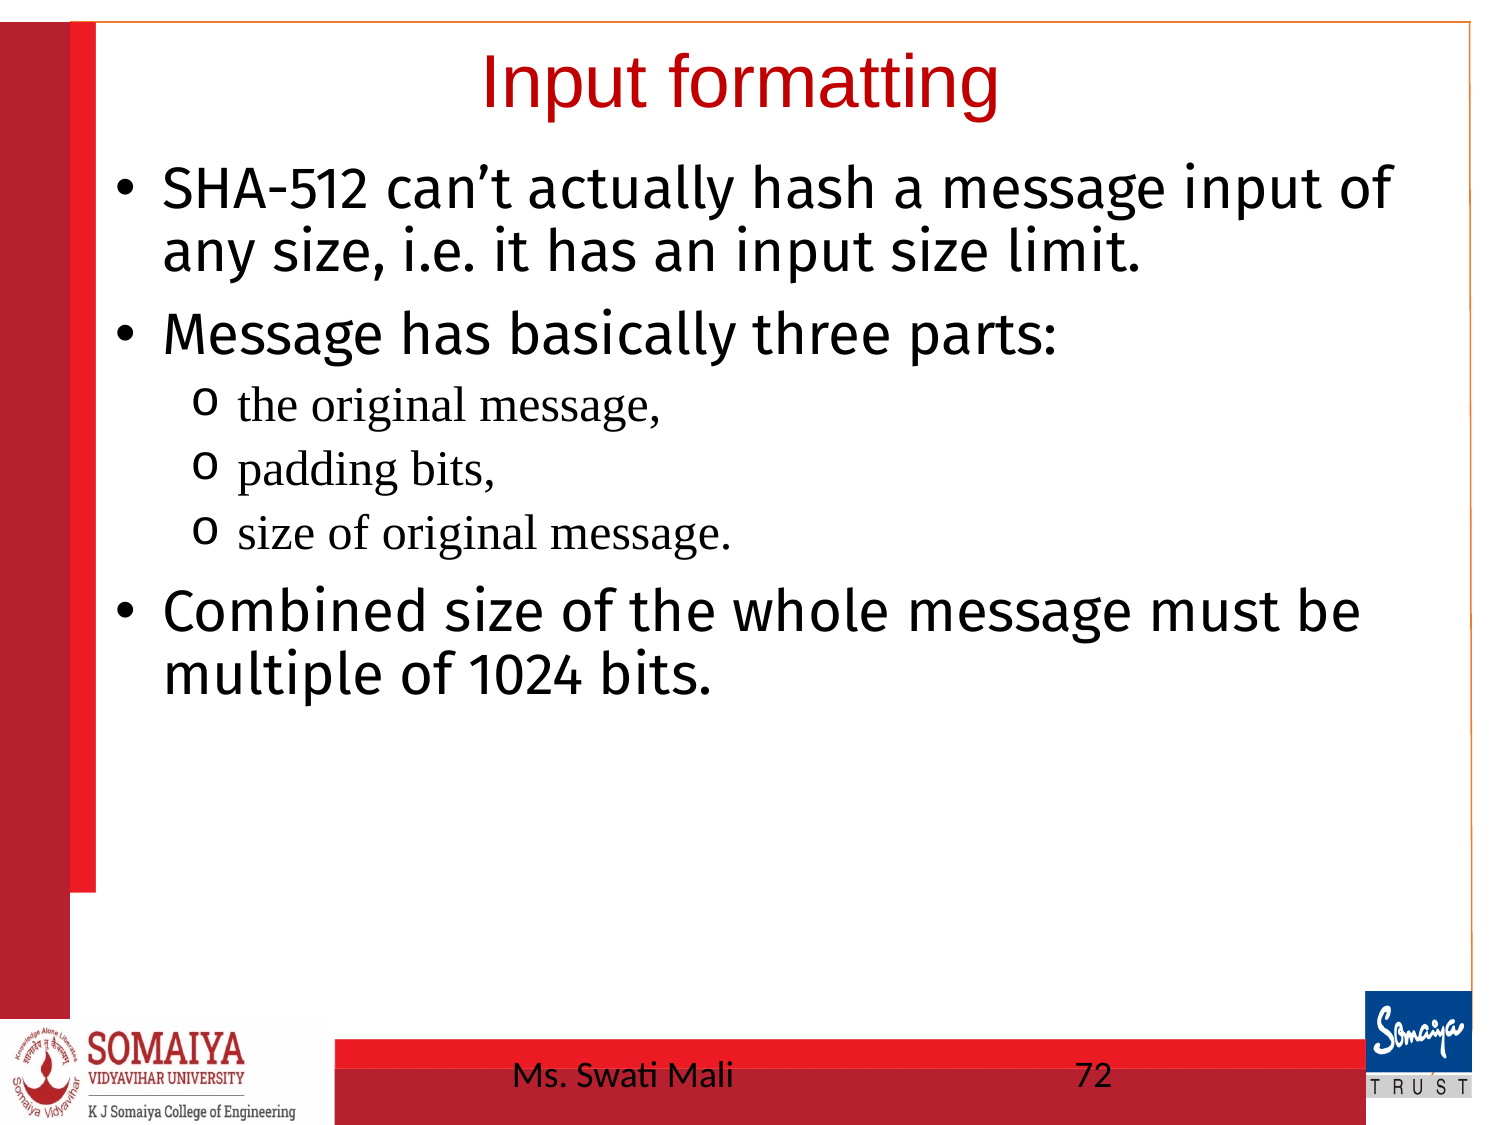

# Input formatting
SHA-512 can’t actually hash a message input of any size, i.e. it has an input size limit.
Message has basically three parts:
the original message,
padding bits,
size of original message.
Combined size of the whole message must be  multiple of 1024 bits.
Ms. Swati Mali
72